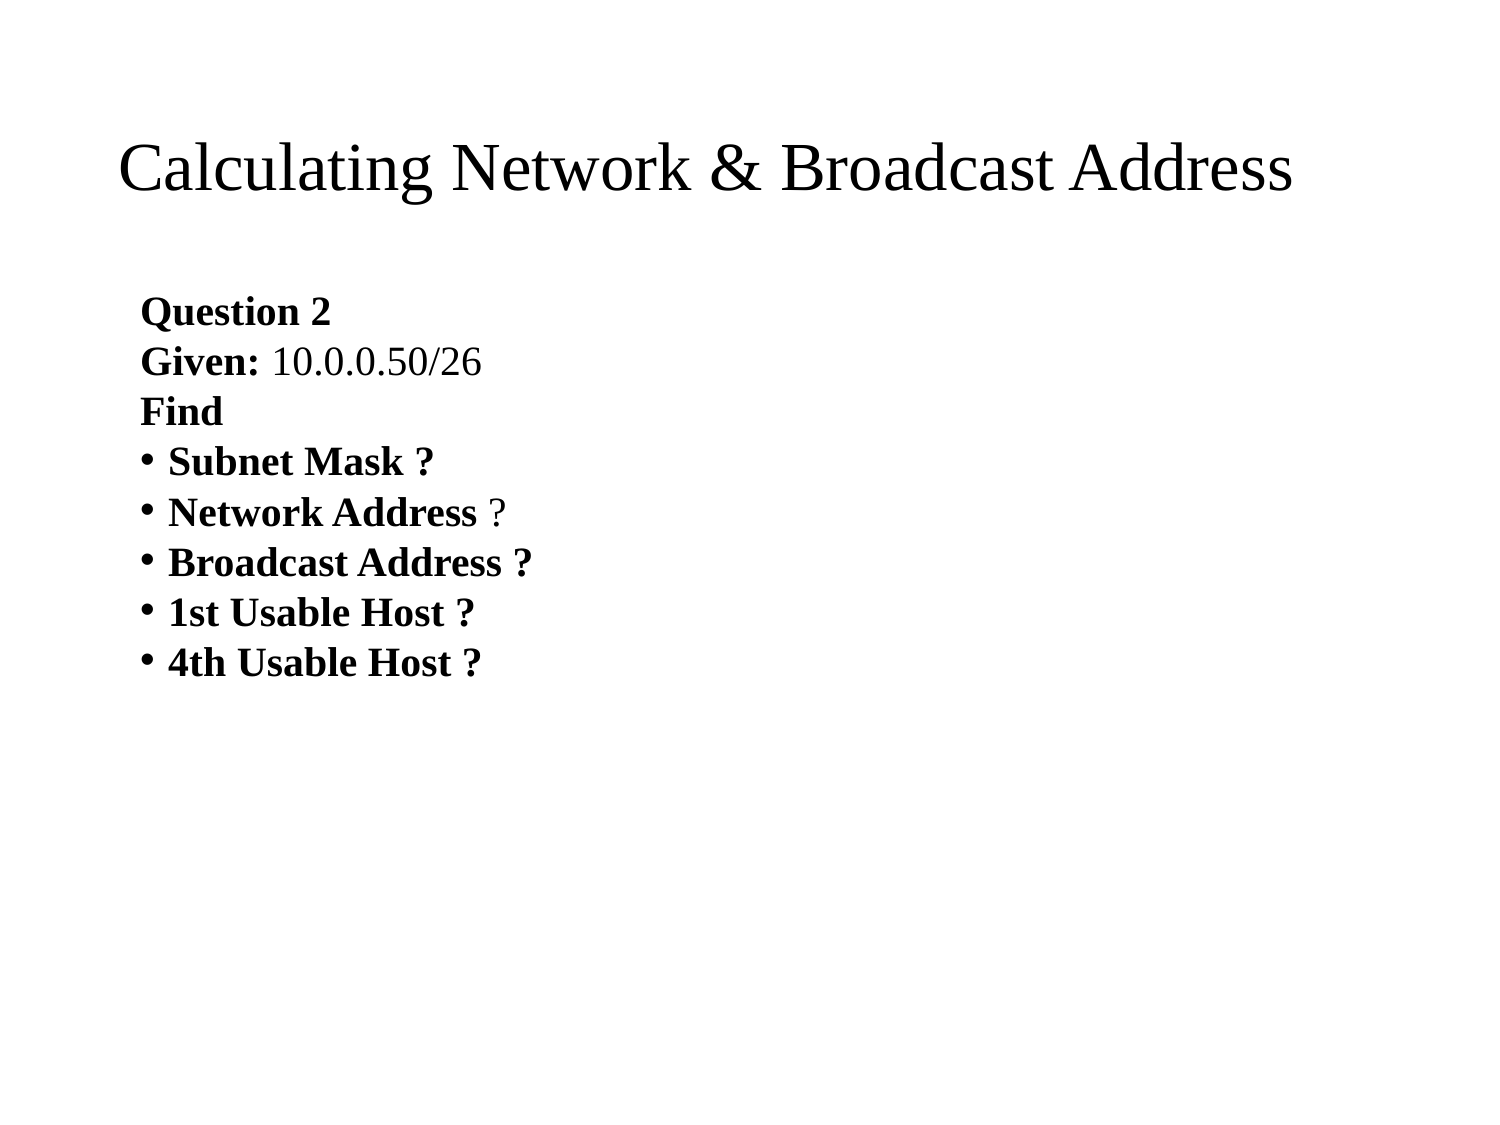

# Calculating Network & Broadcast Address
Question 2
Given: 10.0.0.50/26
Find
Subnet Mask ?
Network Address ?
Broadcast Address ?
1st Usable Host ?
4th Usable Host ?